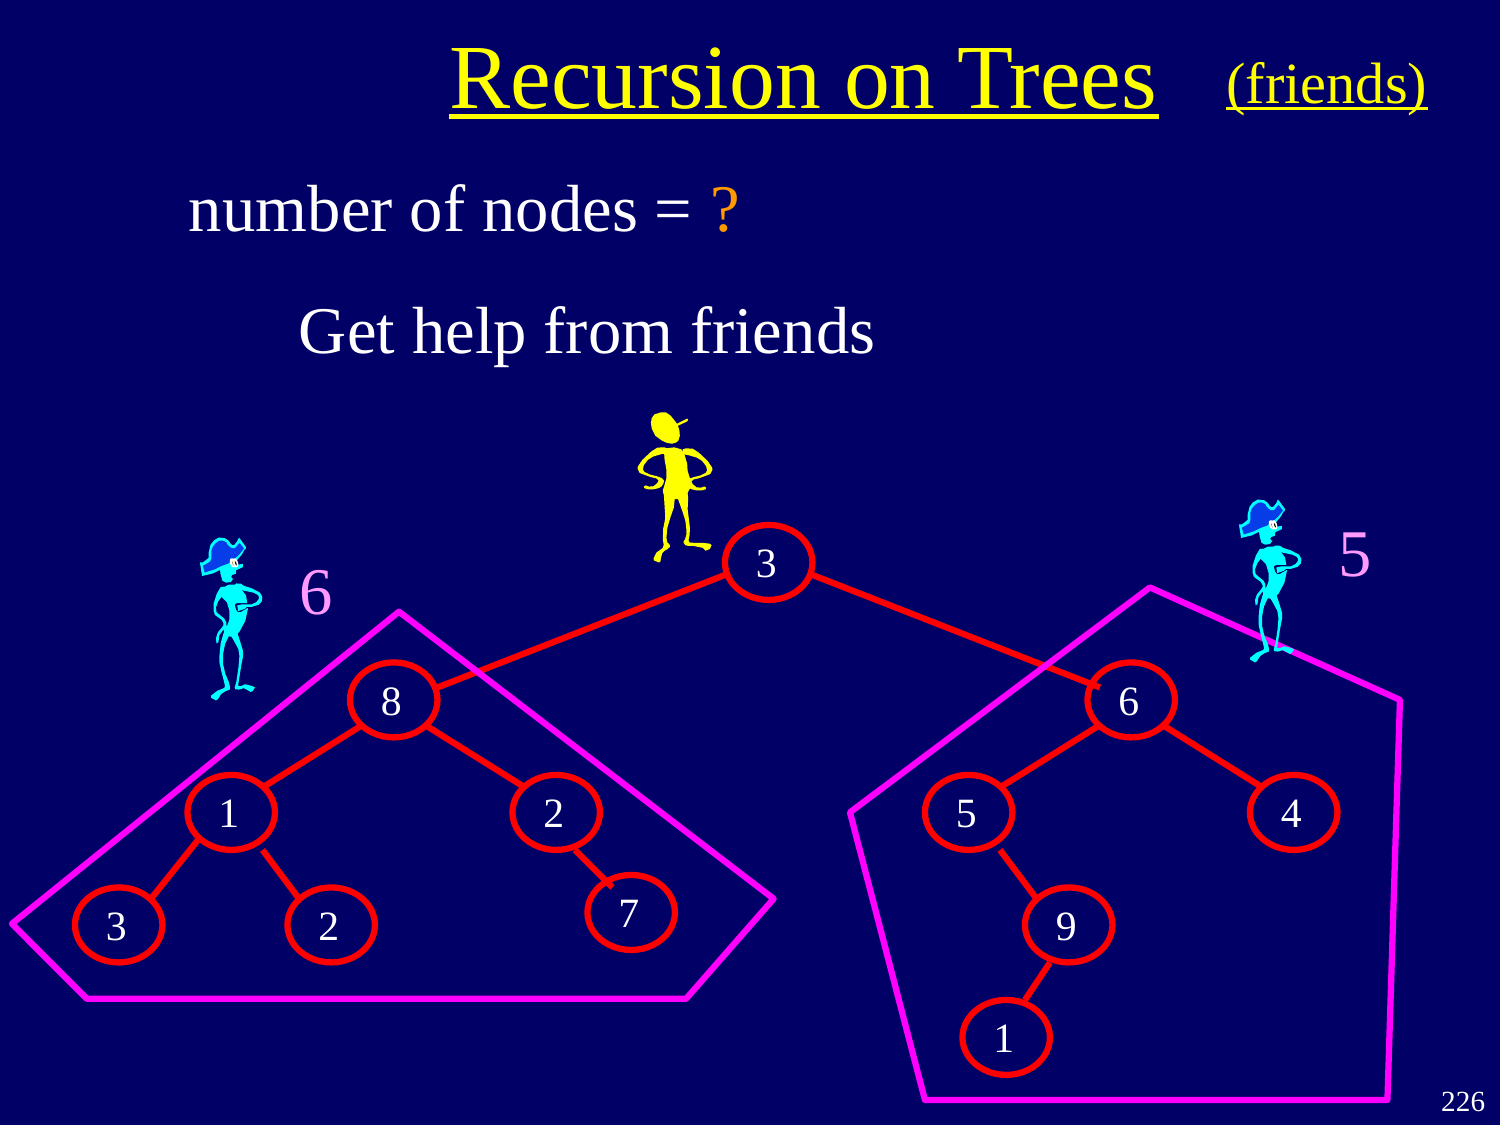

Recursion on Trees
(friends)
number of nodes = ?
Get help from friends

5

6

3

8

6

1

2

5

4

7

3

2

9

1